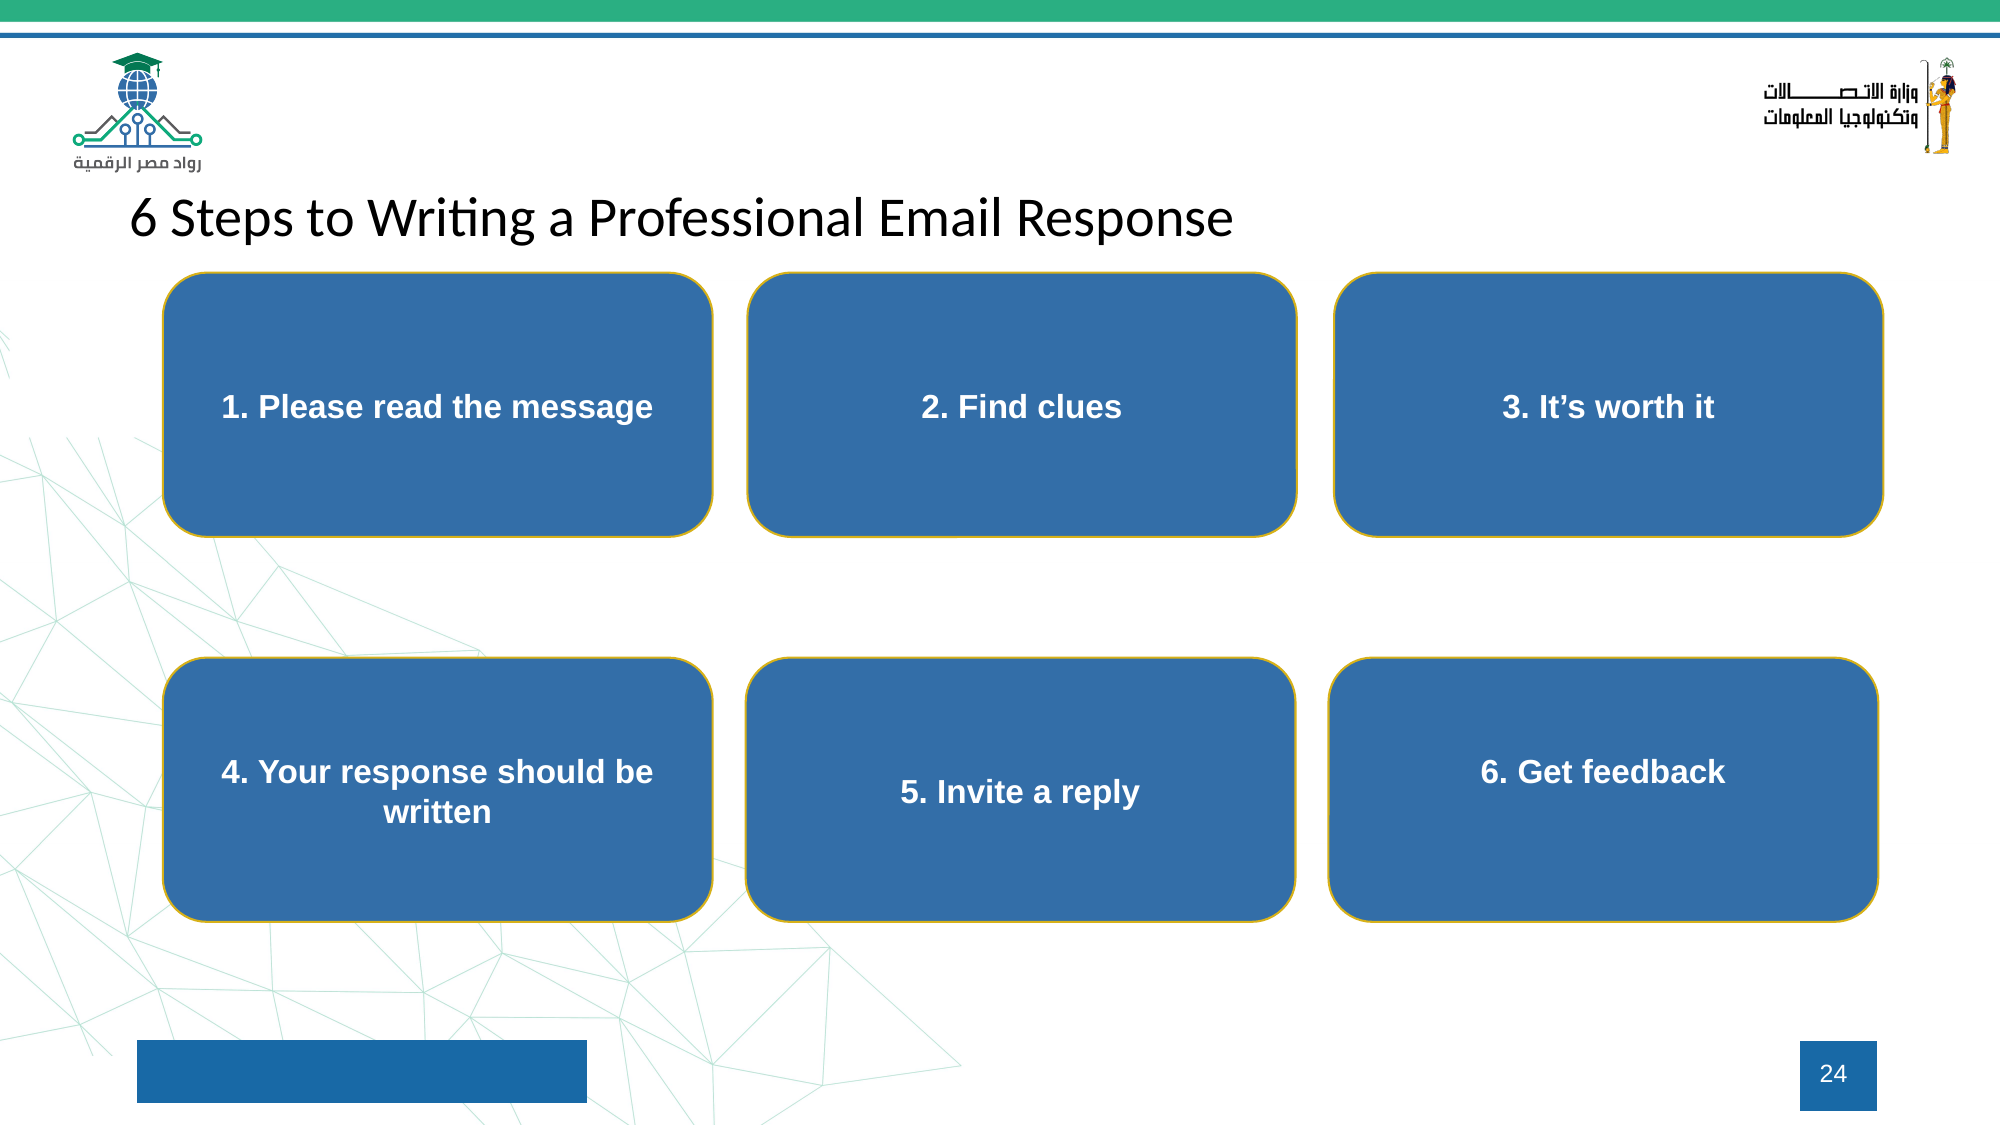

# 6 Steps to Writing a Professional Email Response
2. Find clues
1. Please read the message
3. It’s worth it

4. Your response should be written

5. Invite a reply
6. Get feedback

24